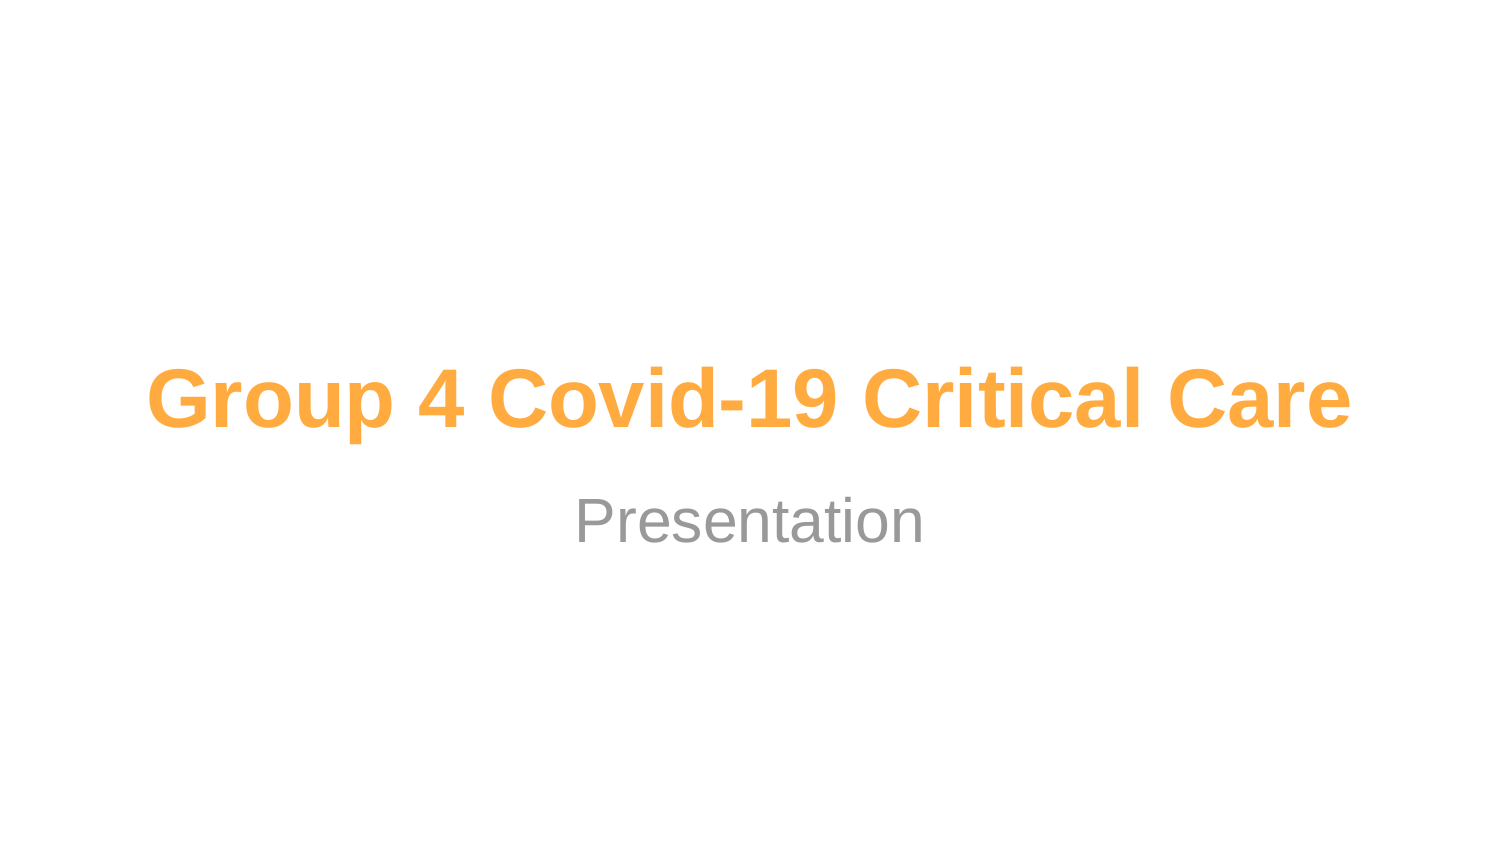

# Group 4 Covid-19 Critical Care
Presentation